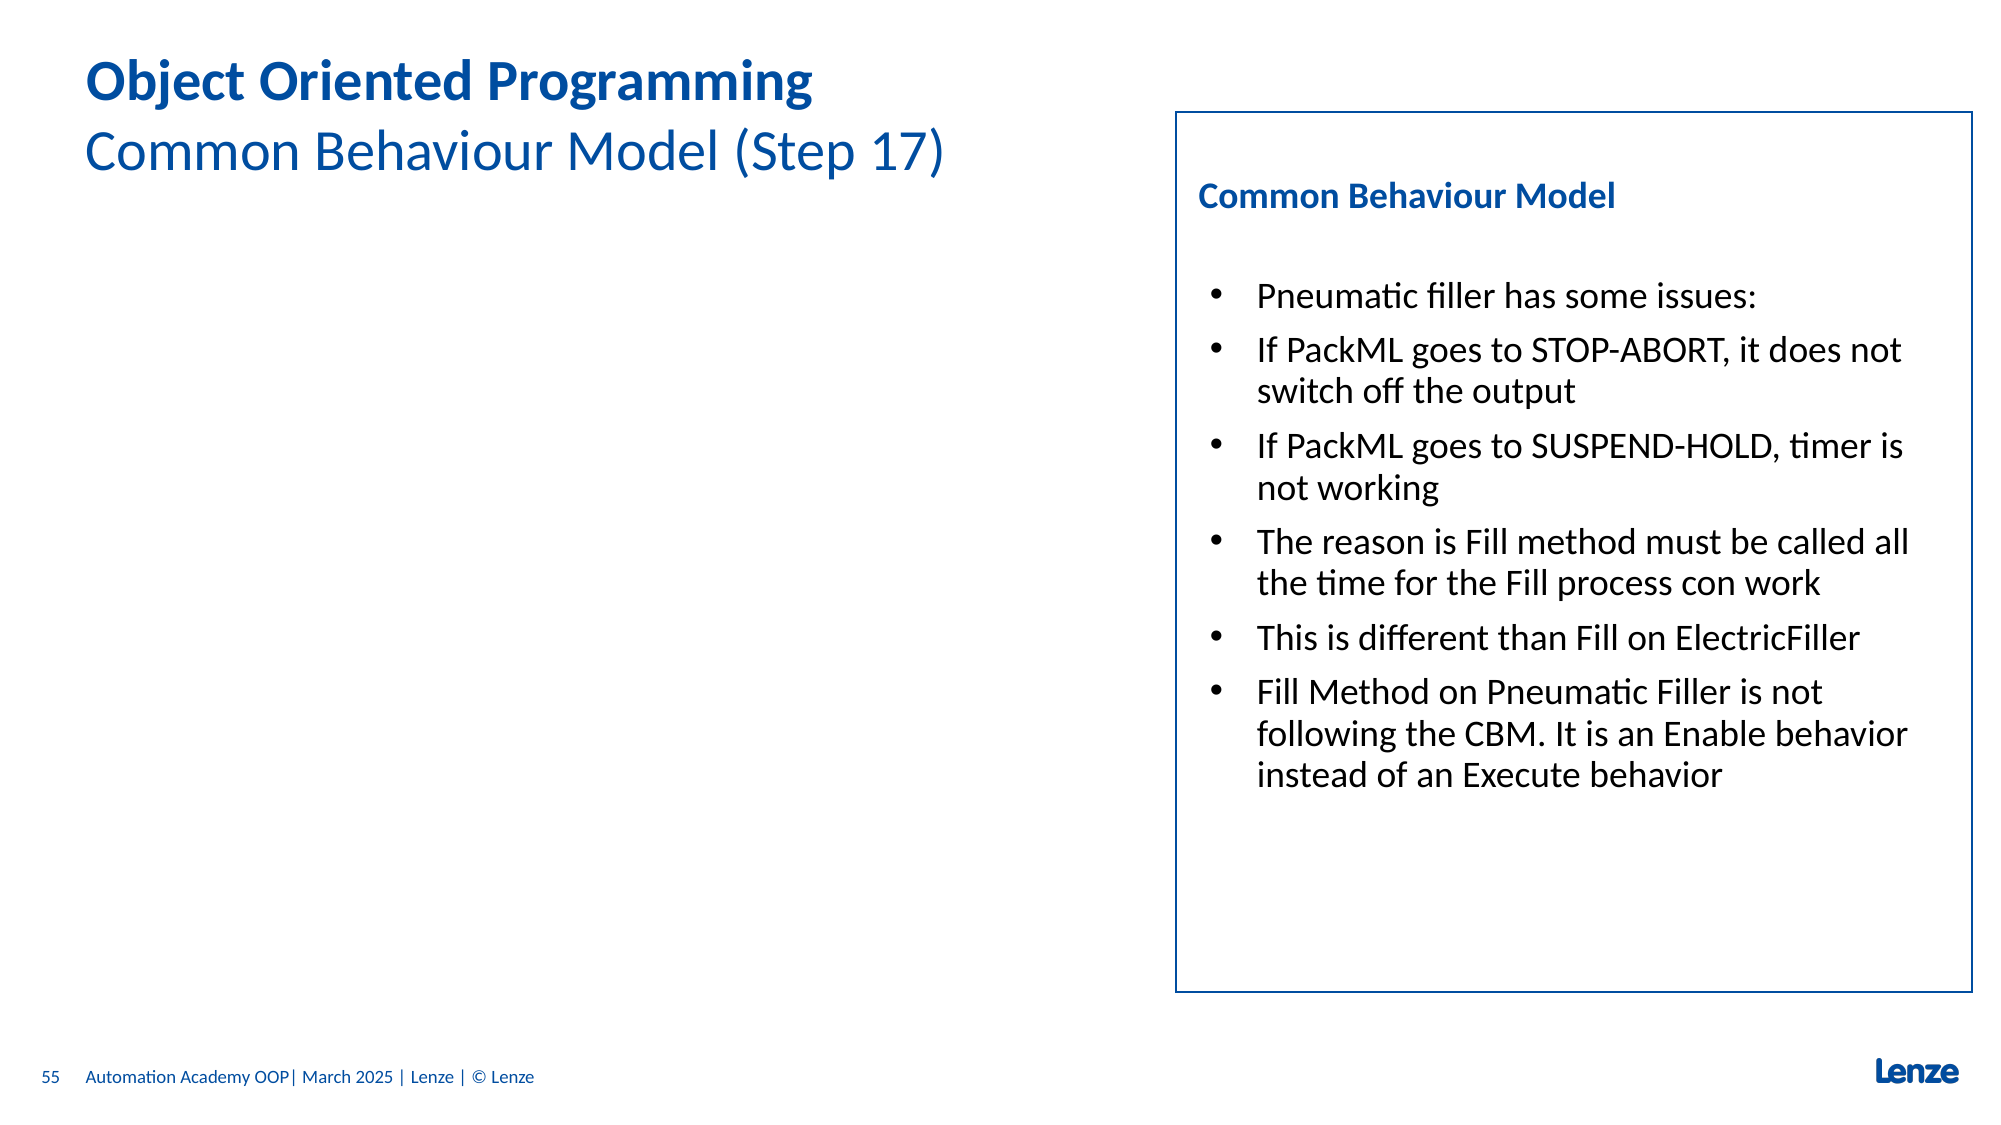

Object Oriented Programming
# Common Behaviour Model (Step 17)

Common Behaviour Model
Pneumatic filler has some issues:
If PackML goes to STOP-ABORT, it does not switch off the output
If PackML goes to SUSPEND-HOLD, timer is not working
The reason is Fill method must be called all the time for the Fill process con work
This is different than Fill on ElectricFiller
Fill Method on Pneumatic Filler is not following the CBM. It is an Enable behavior instead of an Execute behavior

55
Automation Academy OOP| March 2025 | Lenze | © Lenze